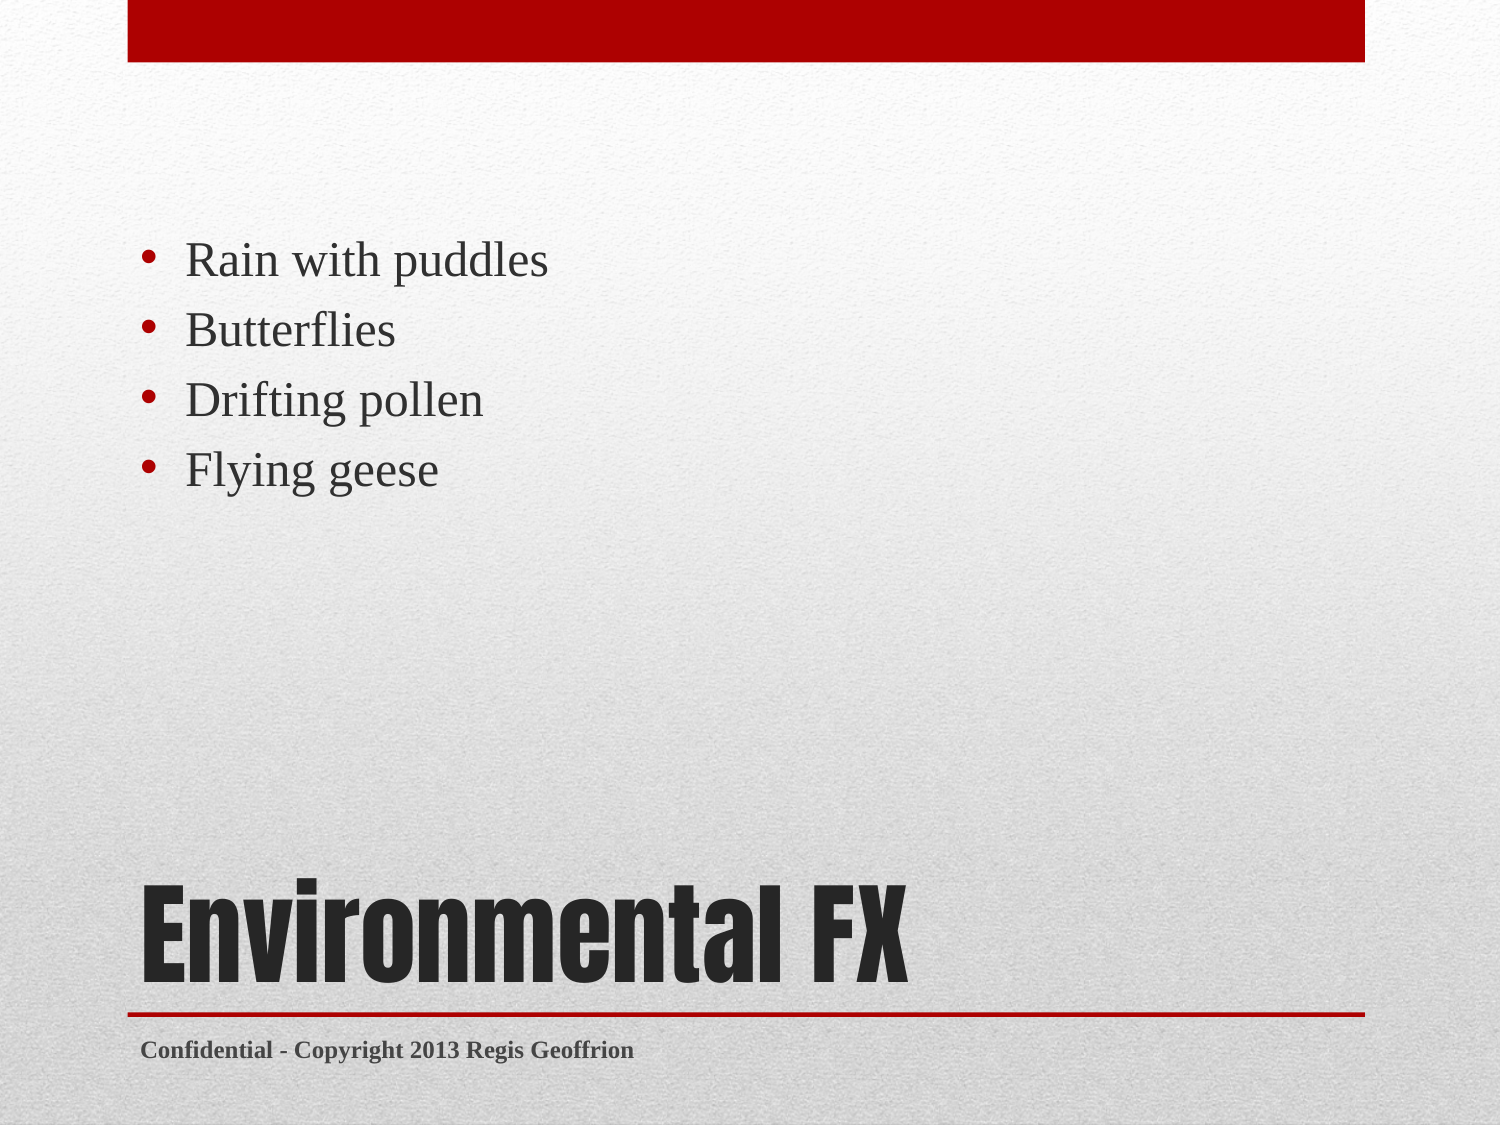

Rain with puddles
Butterflies
Drifting pollen
Flying geese

# Environmental FX
Confidential - Copyright 2013 Regis Geoffrion